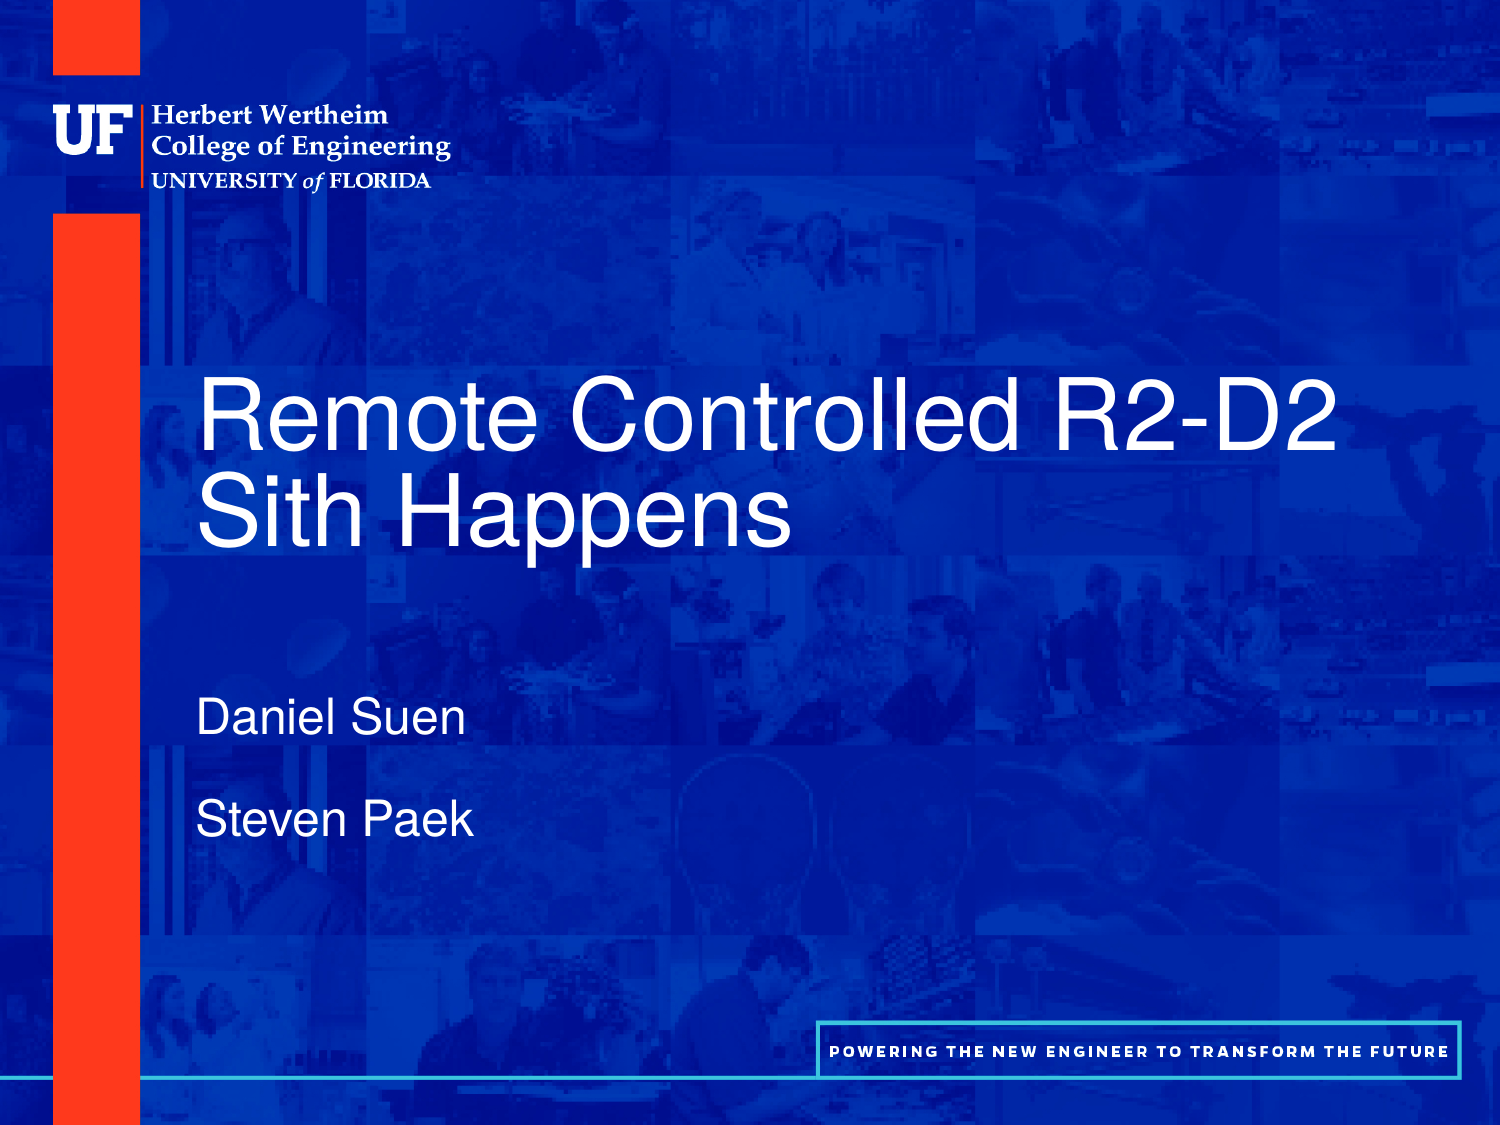

# Remote Controlled R2-D2 Sith Happens
Daniel Suen
Steven Paek